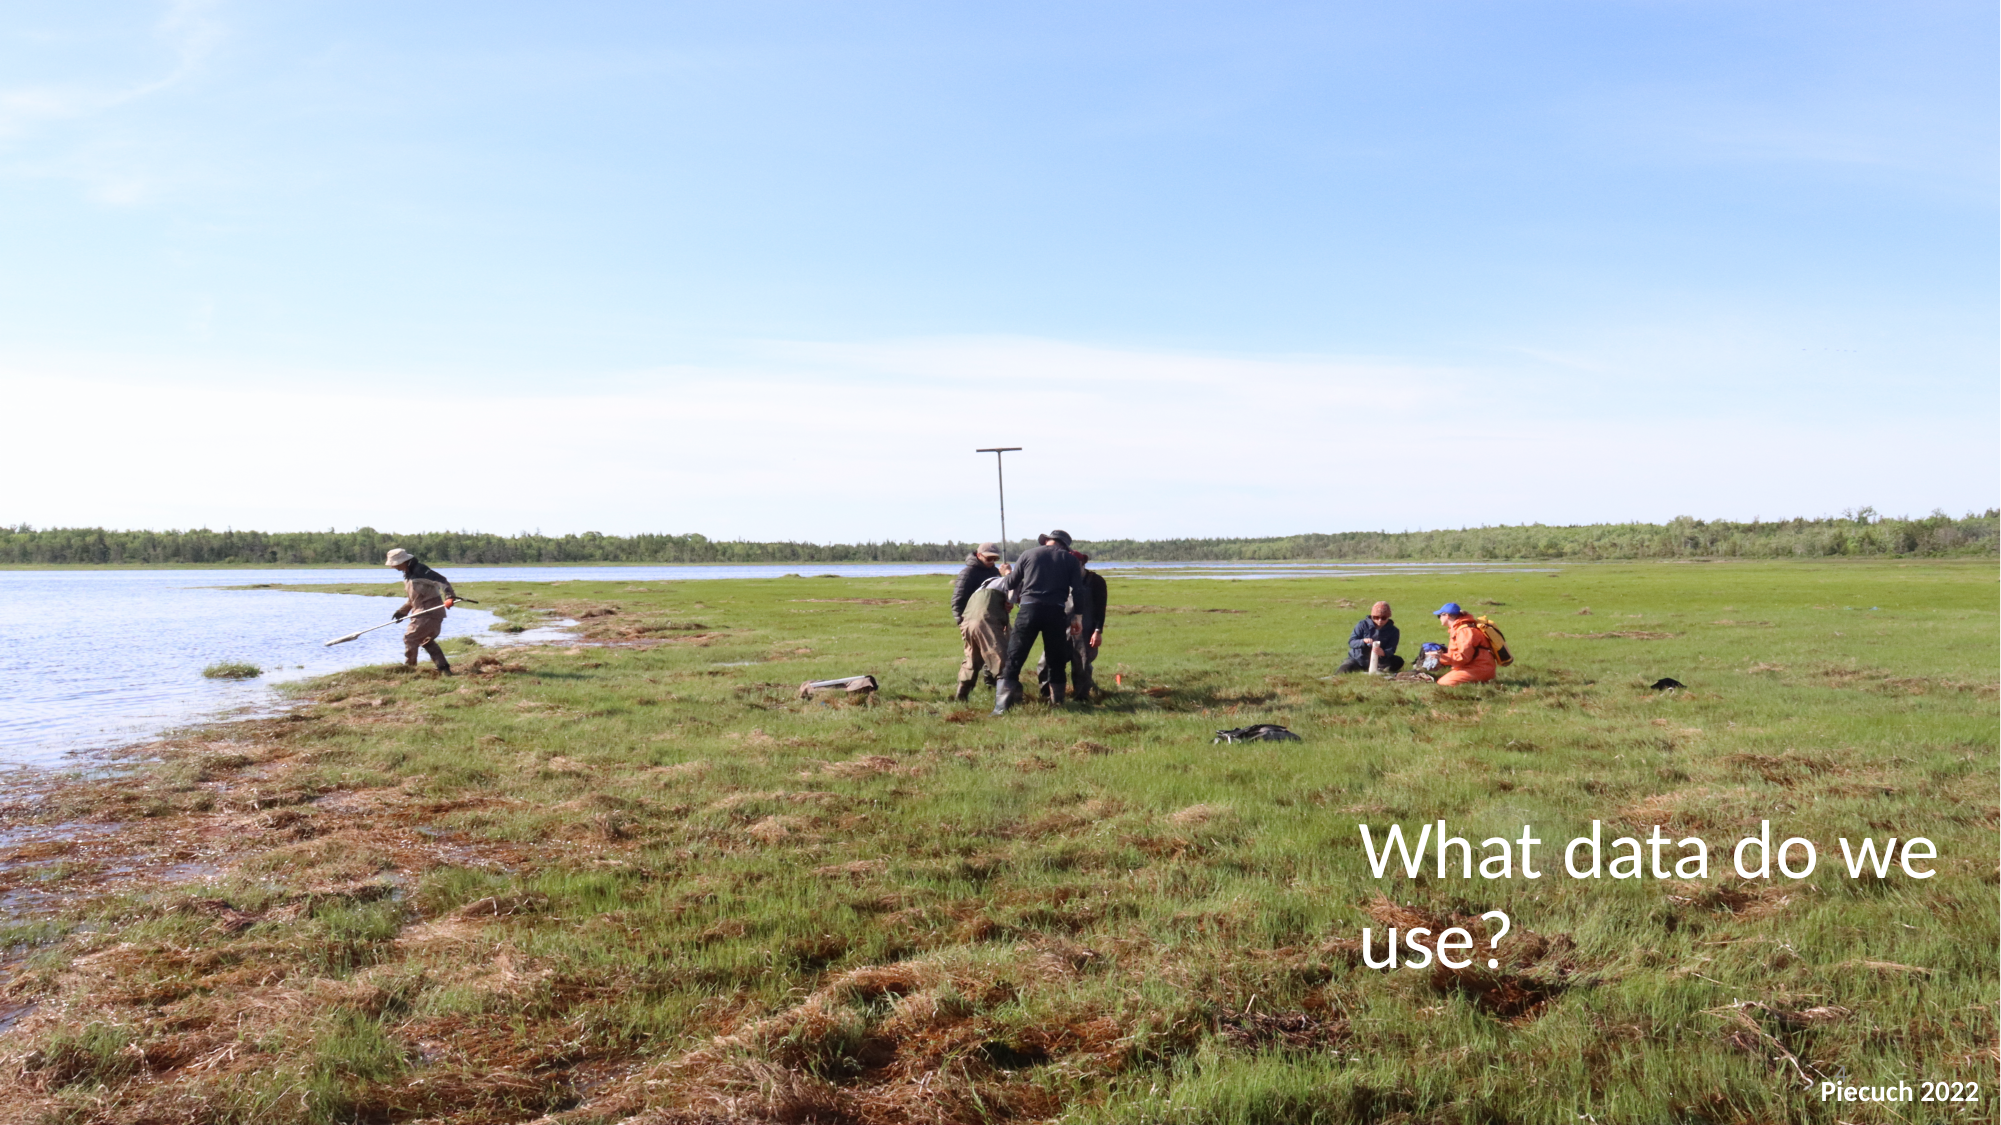

# What data do we use?
4
Piecuch 2022